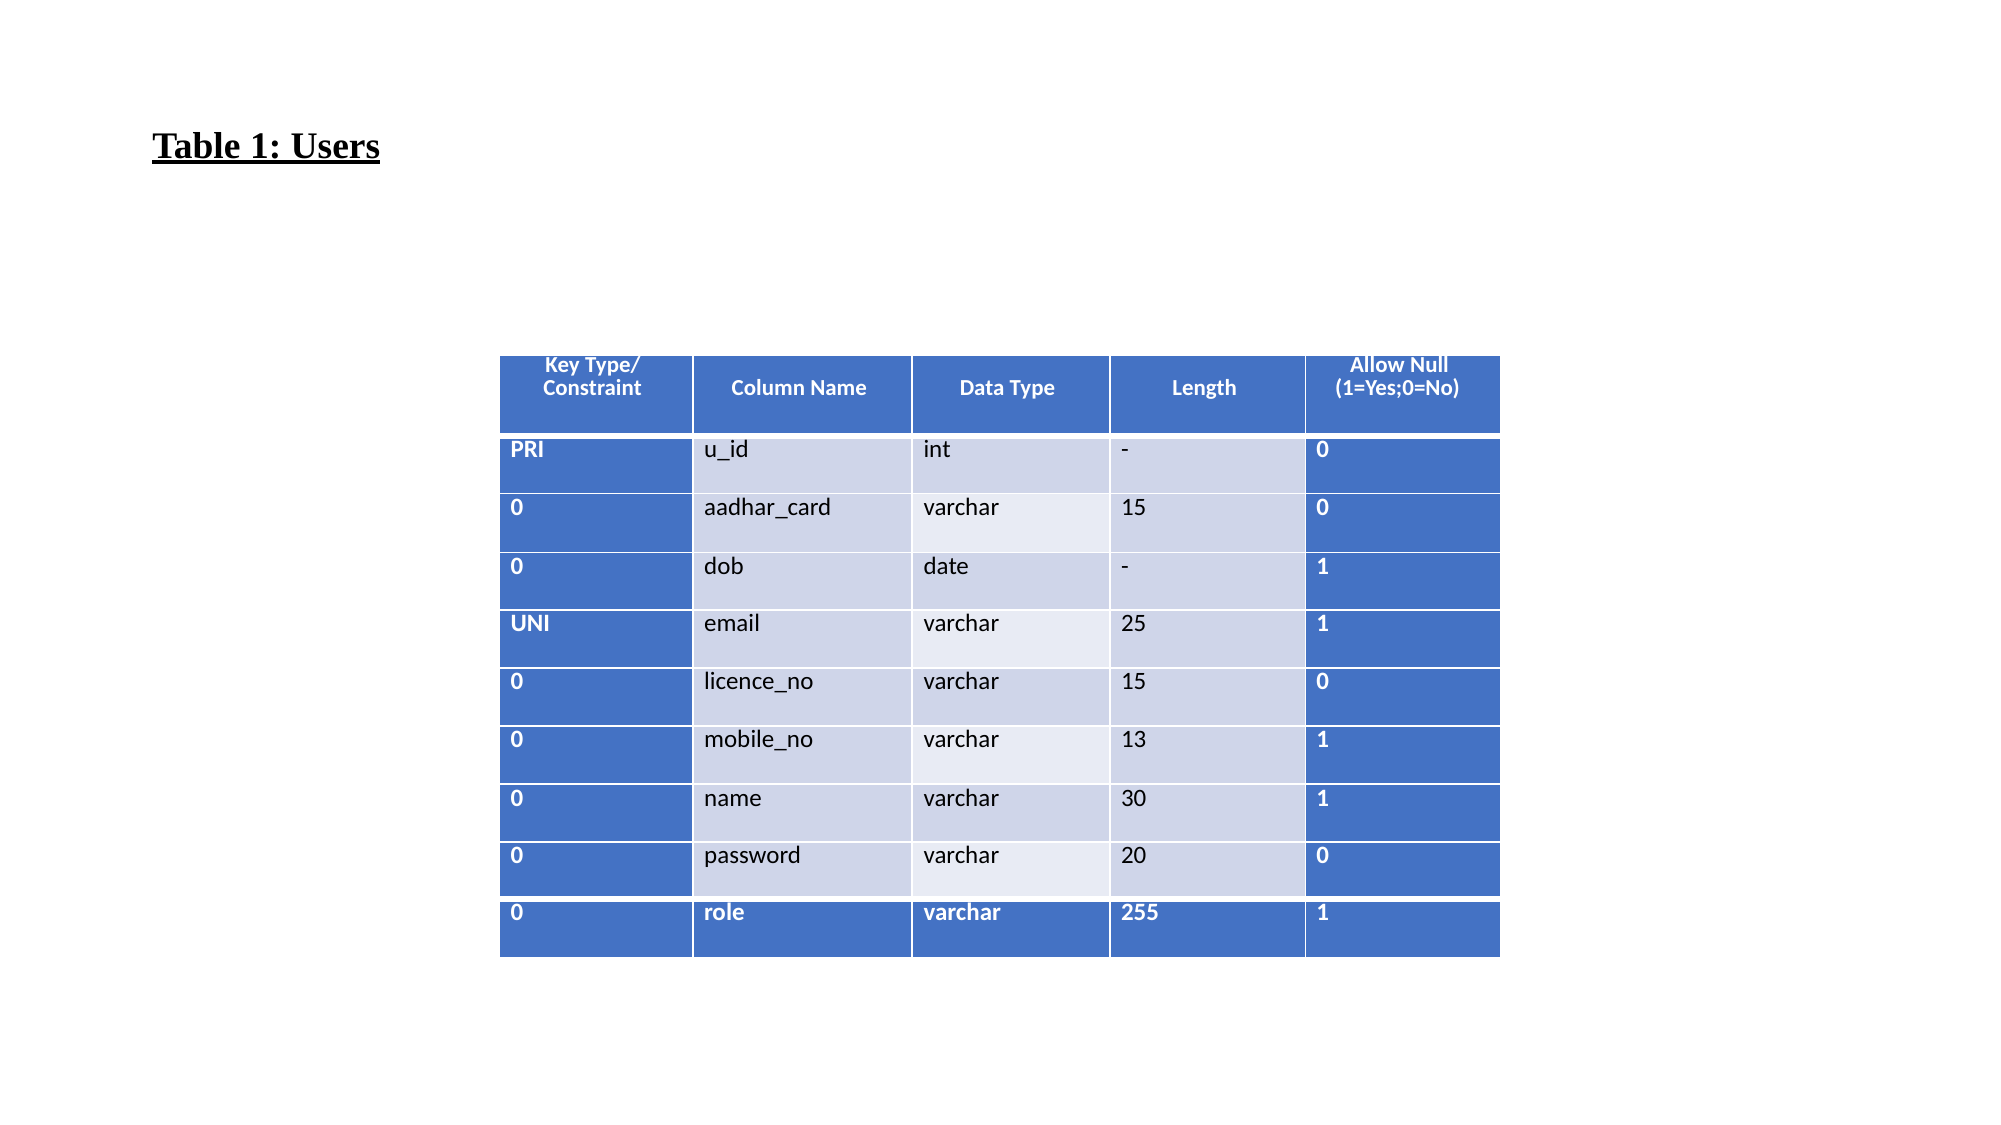

# Table 1: Users
| Key Type/ Constraint | Column Name | Data Type | Length | Allow Null (1=Yes;0=No) |
| --- | --- | --- | --- | --- |
| PRI | u\_id | int | - | 0 |
| 0 | aadhar\_card | varchar | 15 | 0 |
| 0 | dob | date | - | 1 |
| UNI | email | varchar | 25 | 1 |
| 0 | licence\_no | varchar | 15 | 0 |
| 0 | mobile\_no | varchar | 13 | 1 |
| 0 | name | varchar | 30 | 1 |
| 0 | password | varchar | 20 | 0 |
| 0 | role | varchar | 255 | 1 |